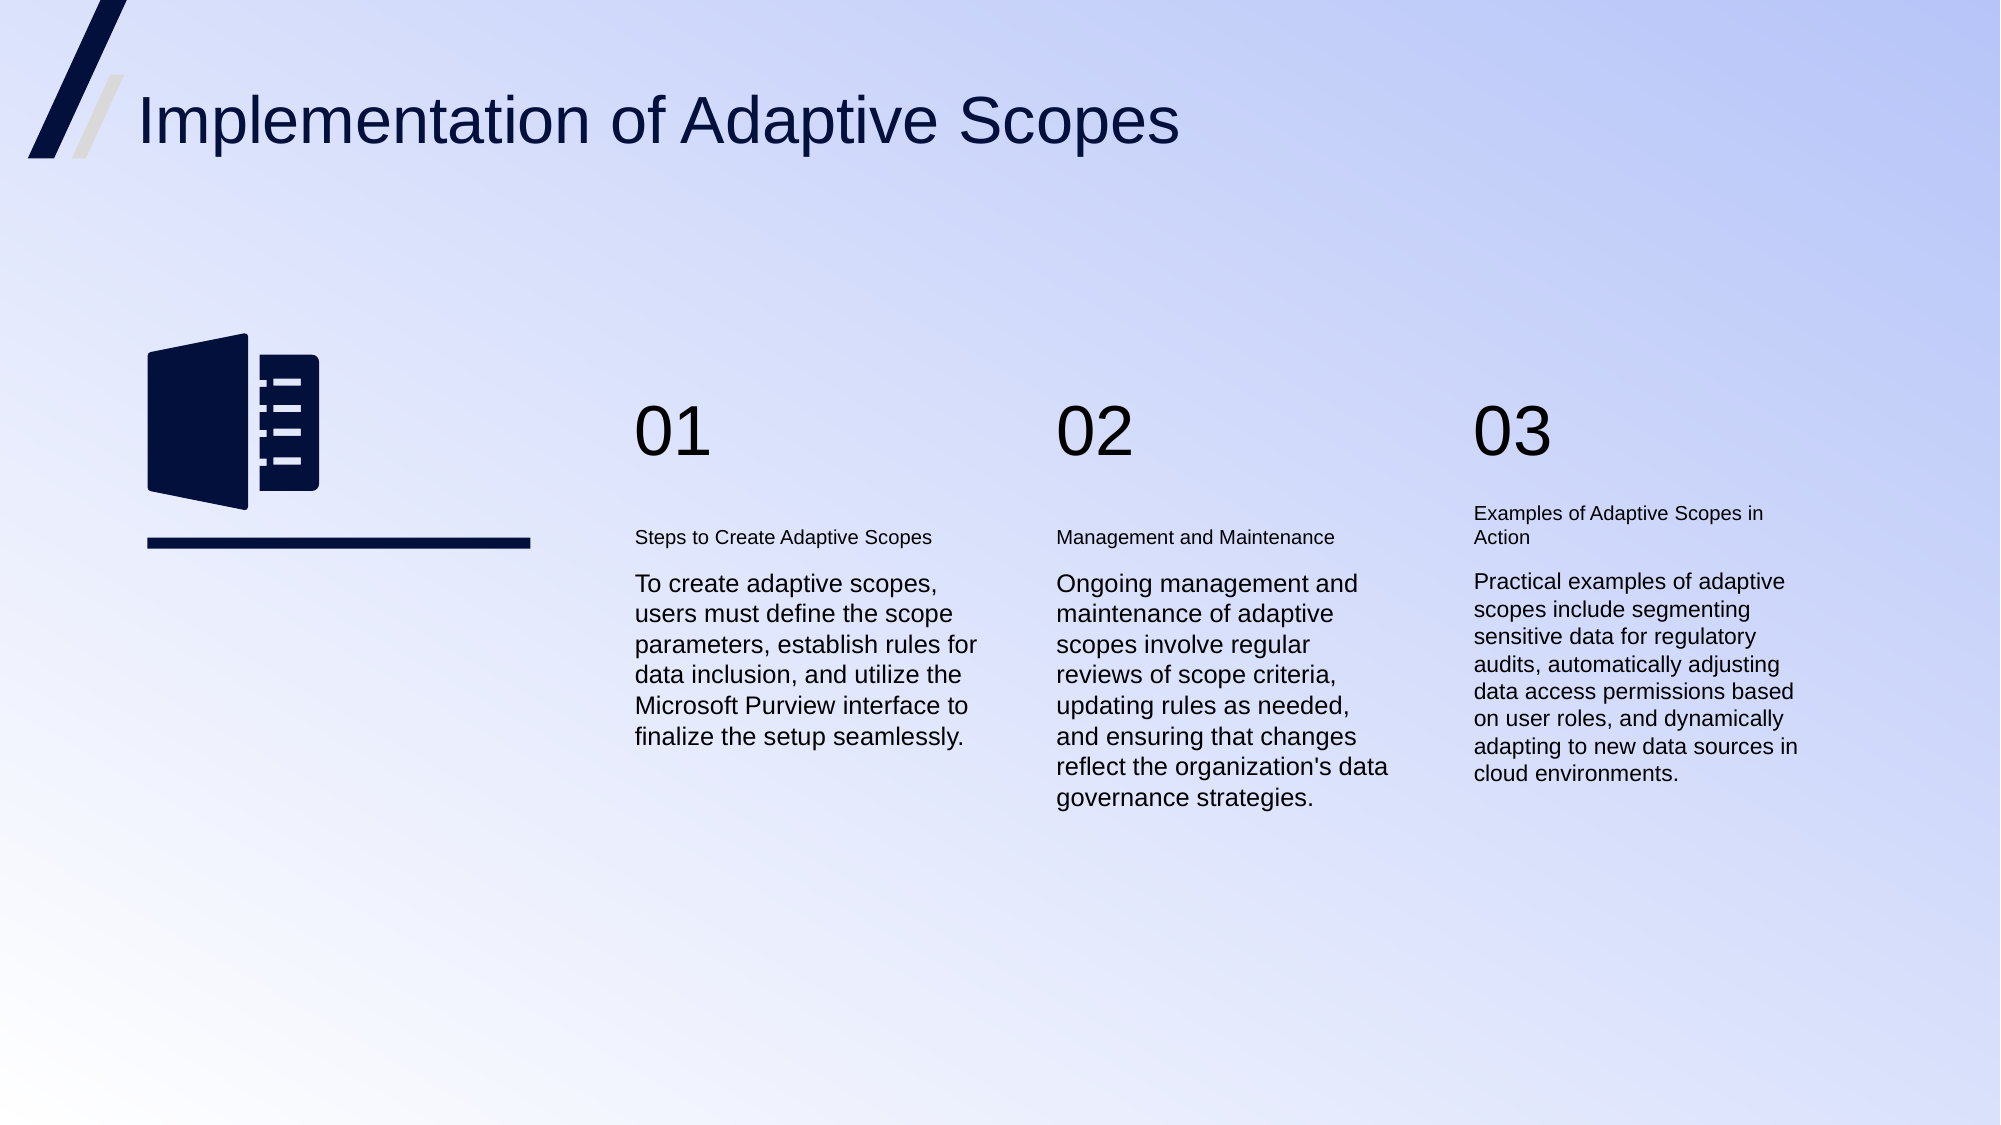

Implementation of Adaptive Scopes
01

03
02
Steps to Create Adaptive Scopes
Management and Maintenance
Examples of Adaptive Scopes in Action

Ongoing management and maintenance of adaptive scopes involve regular reviews of scope criteria, updating rules as needed, and ensuring that changes reflect the organization's data governance strategies.
Practical examples of adaptive scopes include segmenting sensitive data for regulatory audits, automatically adjusting data access permissions based on user roles, and dynamically adapting to new data sources in cloud environments.
To create adaptive scopes, users must define the scope parameters, establish rules for data inclusion, and utilize the Microsoft Purview interface to finalize the setup seamlessly.